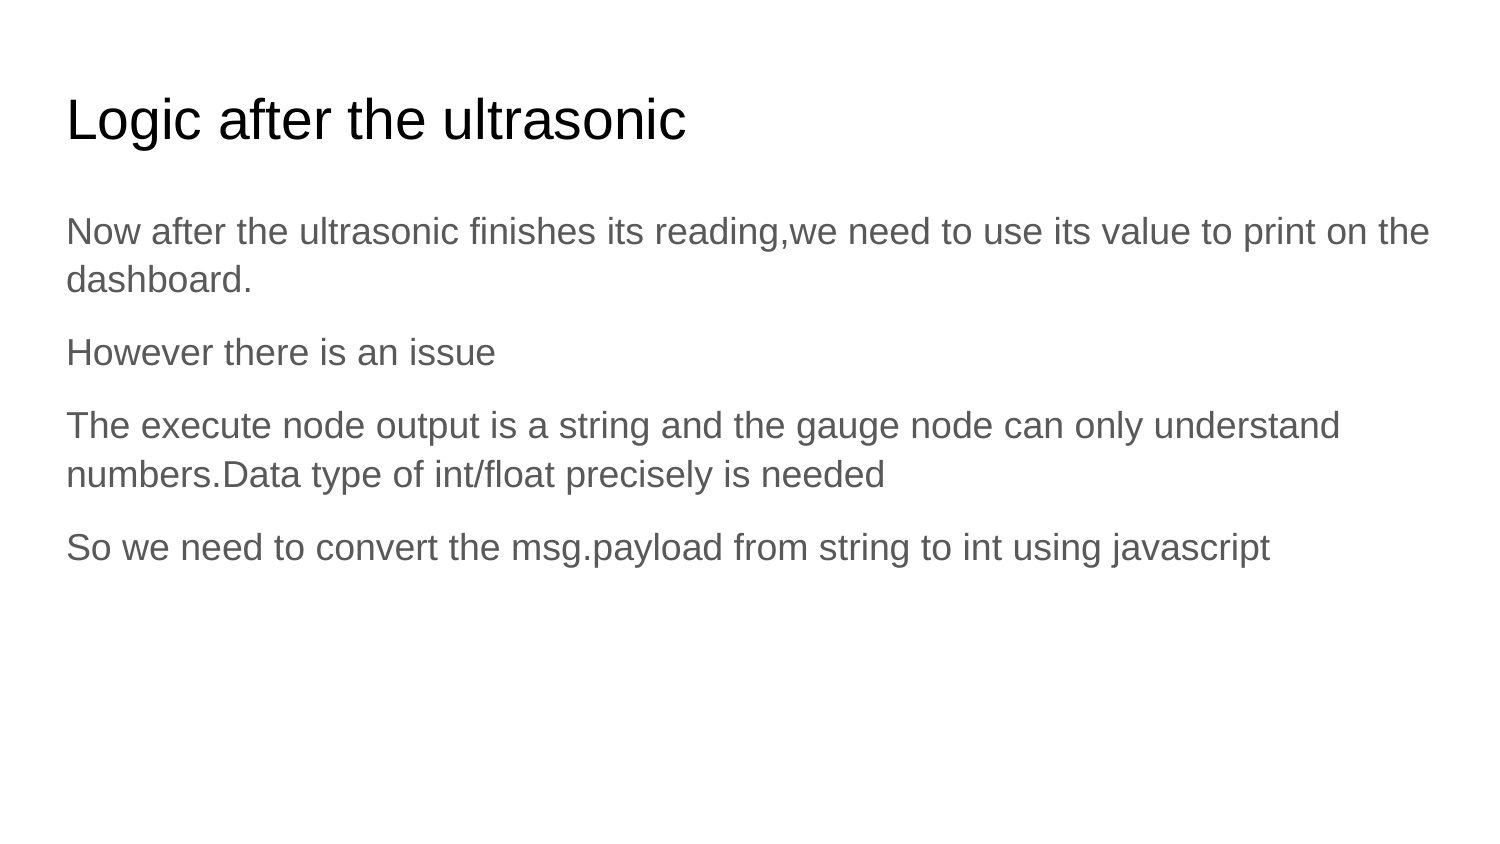

# Logic after the ultrasonic
Now after the ultrasonic finishes its reading,we need to use its value to print on the dashboard.
However there is an issue
The execute node output is a string and the gauge node can only understand numbers.Data type of int/float precisely is needed
So we need to convert the msg.payload from string to int using javascript